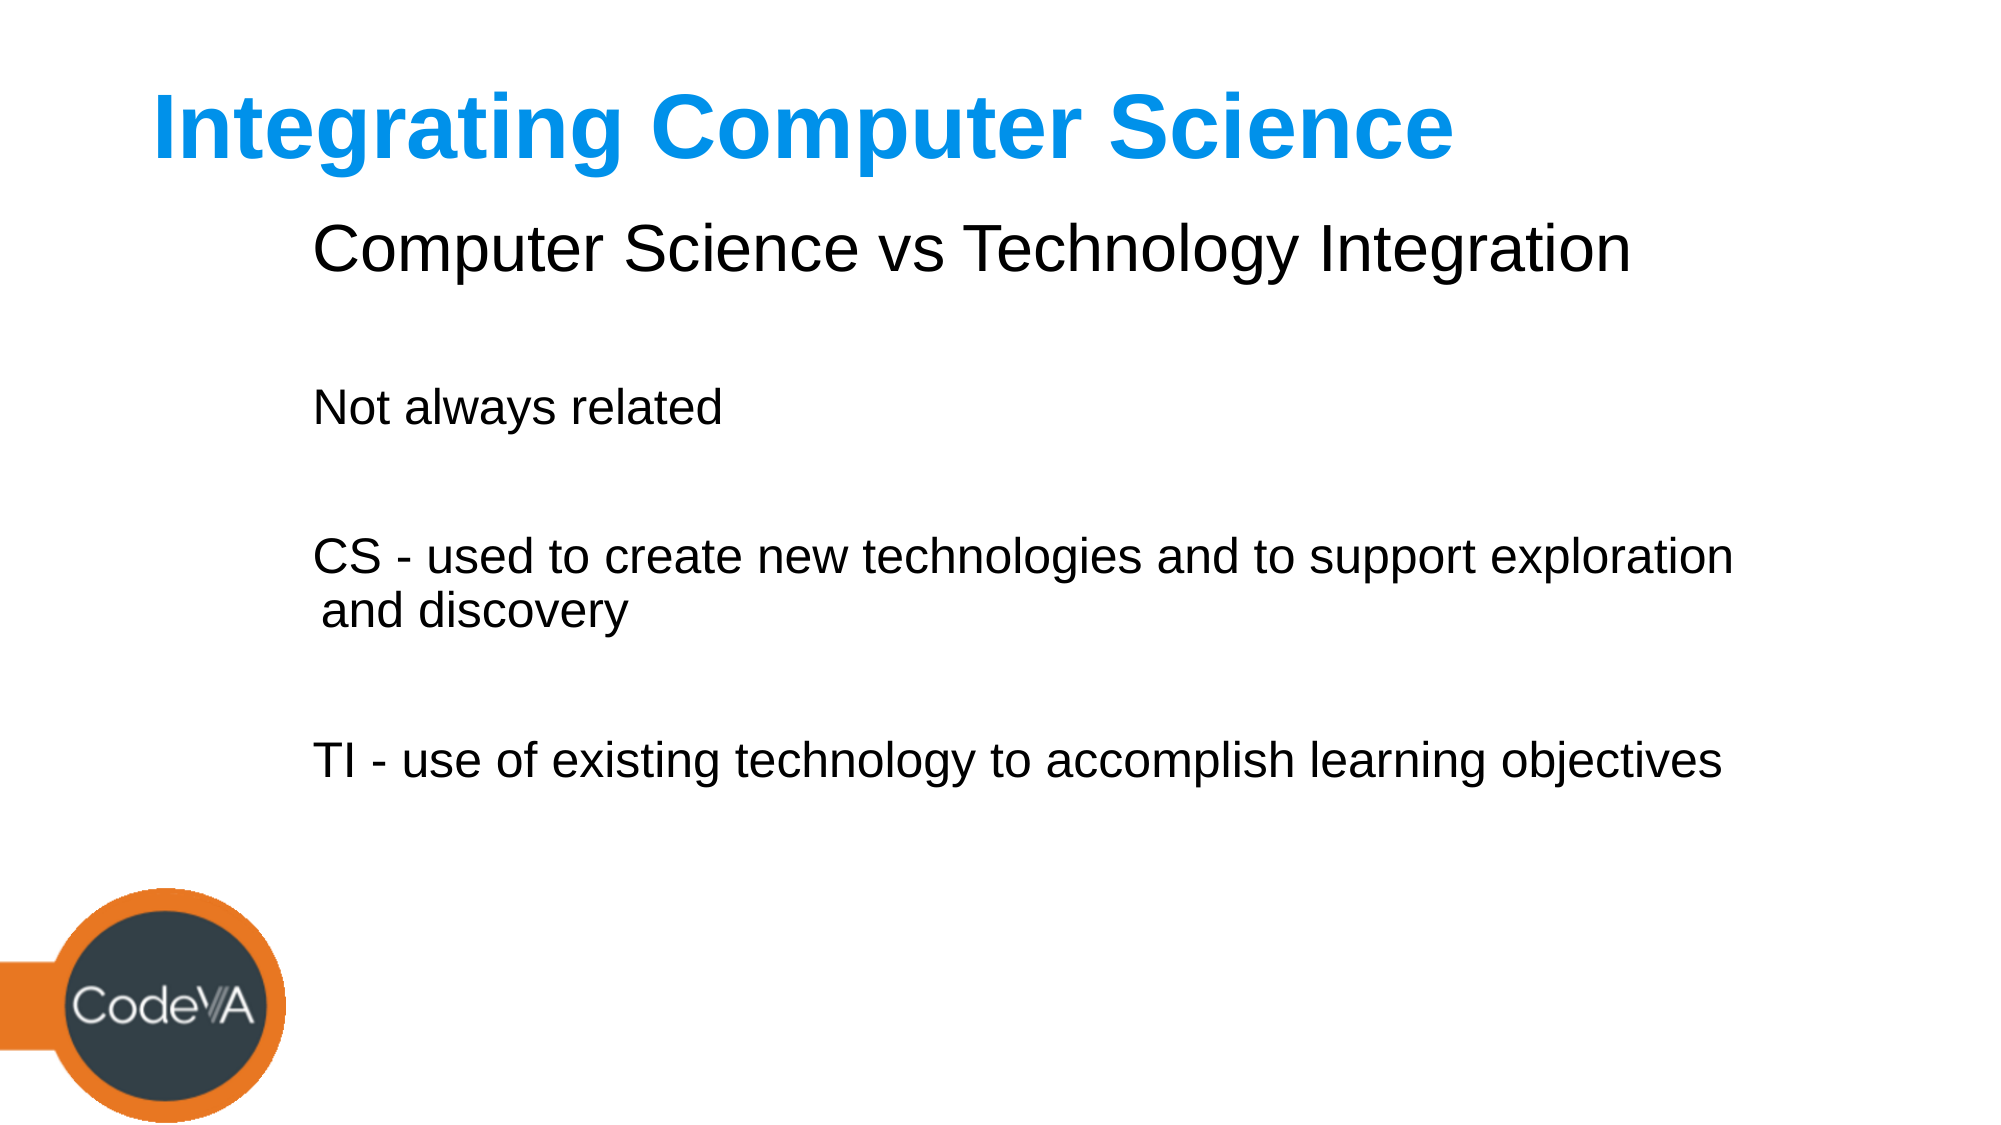

# Integrating Computer Science
Computer Science vs Technology Integration

Not always related

CS - used to create new technologies and to support exploration and discovery

TI - use of existing technology to accomplish learning objectives